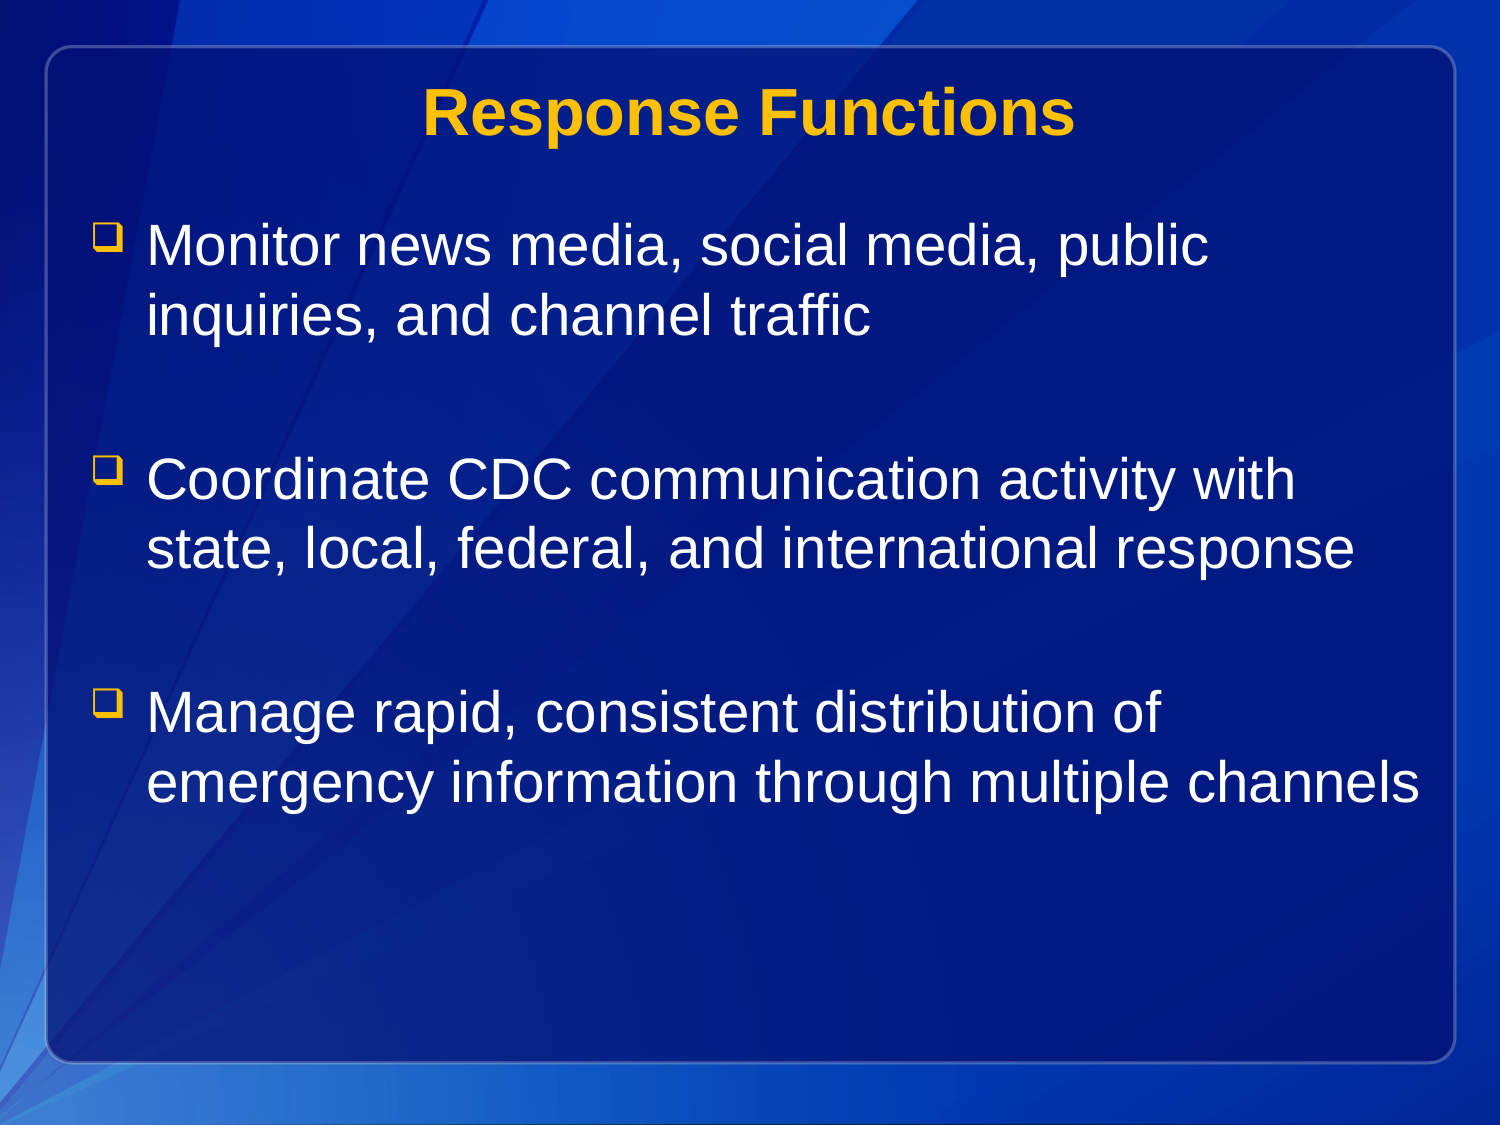

Response Functions
Monitor news media, social media, public inquiries, and channel traffic

Coordinate CDC communication activity with state, local, federal, and international response

Manage rapid, consistent distribution of emergency information through multiple channels